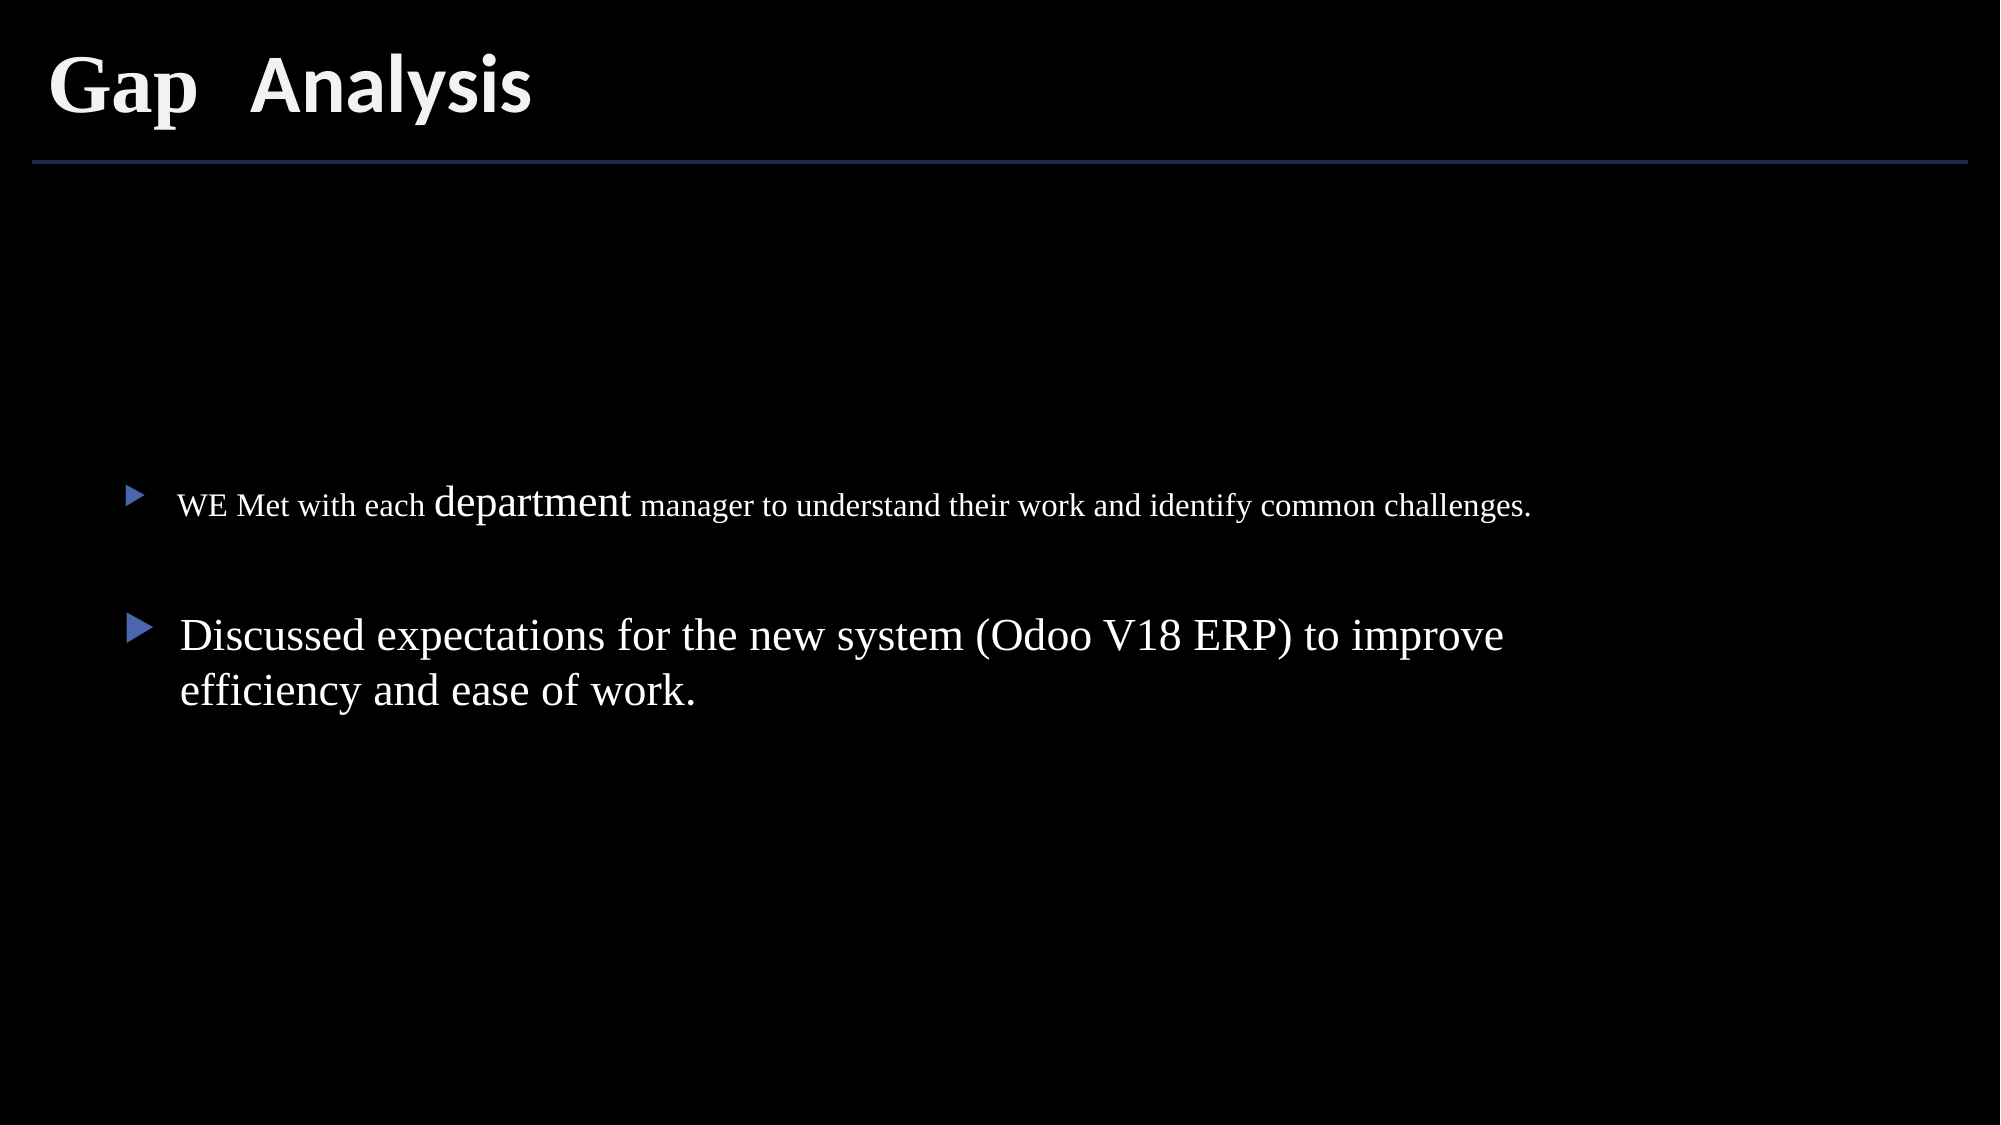

Gap
# Analysis
WE Met with each department manager to understand their work and identify common challenges.

Discussed expectations for the new system (Odoo V18 ERP) to improve efficiency and ease of work.